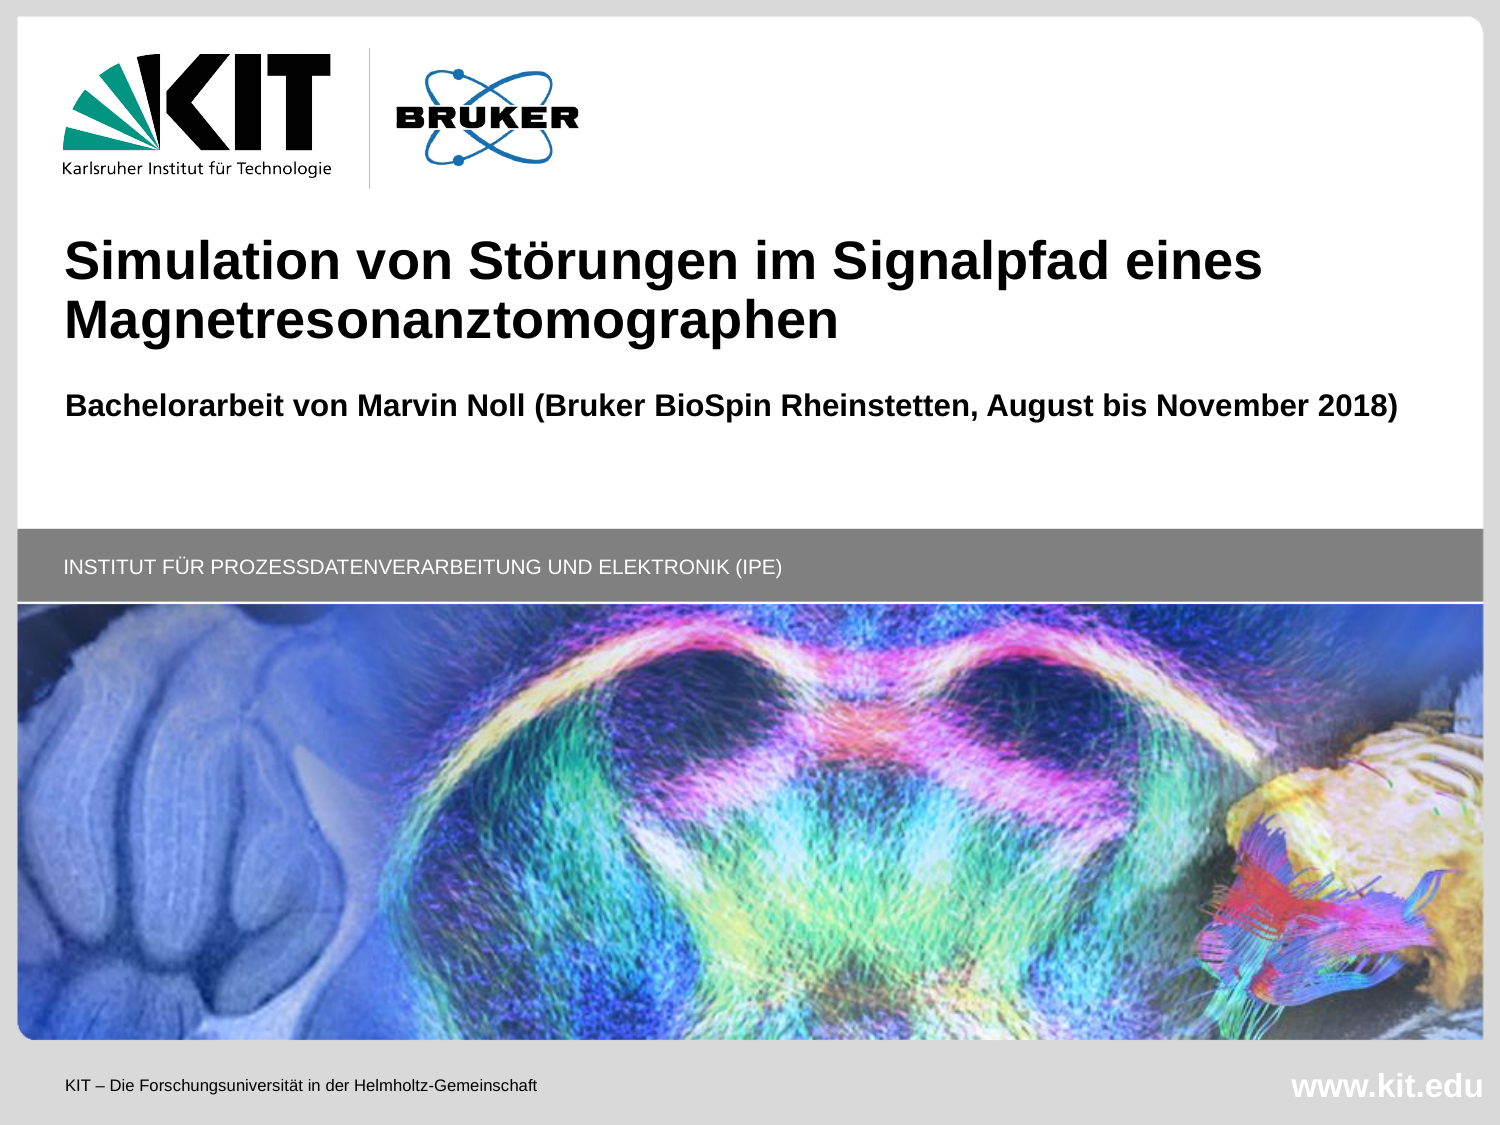

Simulation von Störungen im Signalpfad eines Magnetresonanztomographen
Bachelorarbeit von Marvin Noll (Bruker BioSpin Rheinstetten, August bis November 2018)